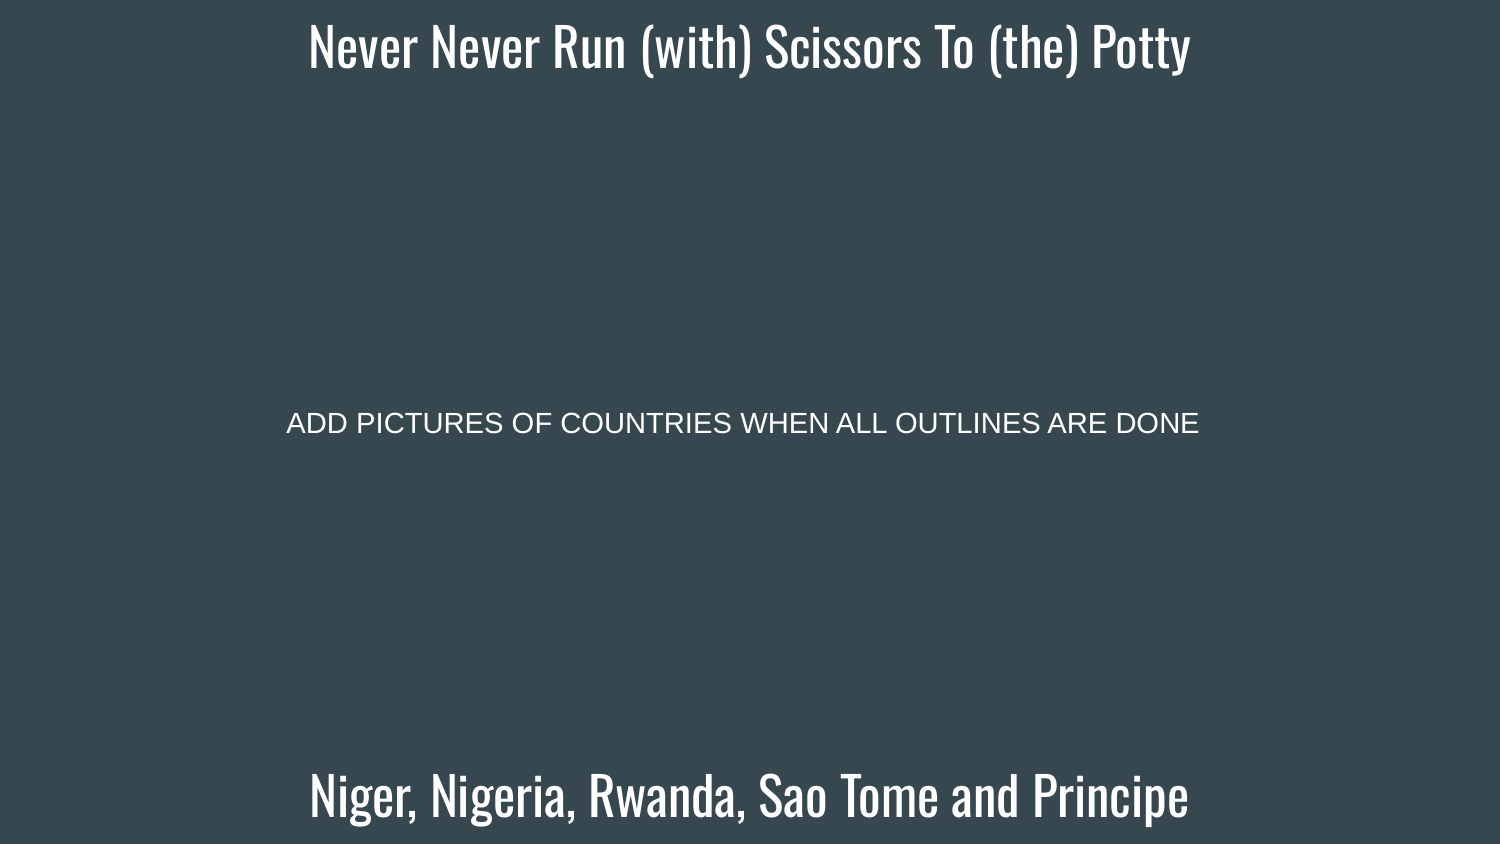

# Never Never Run (with) Scissors To (the) Potty
ADD PICTURES OF COUNTRIES WHEN ALL OUTLINES ARE DONE
Niger, Nigeria, Rwanda, Sao Tome and Principe